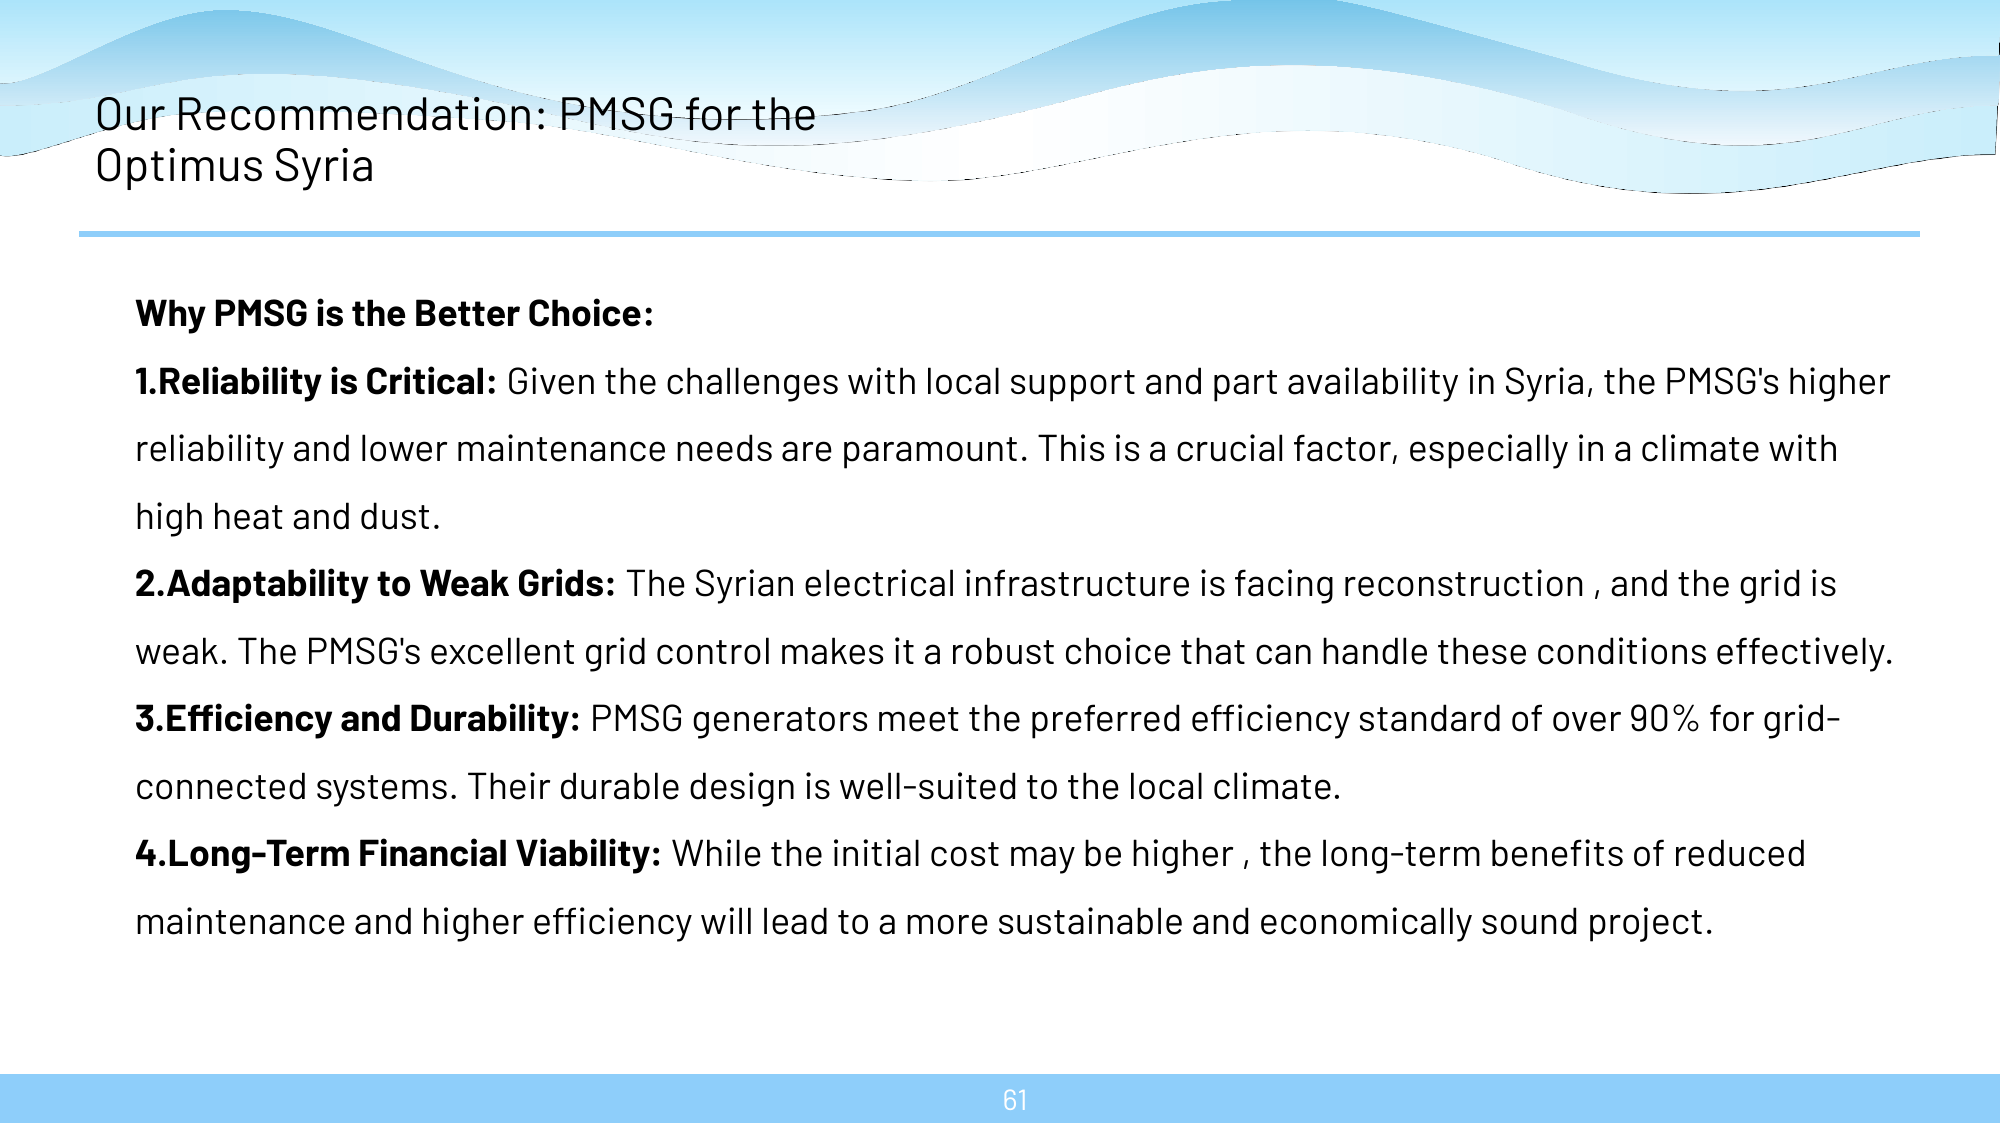

# Our Recommendation: PMSG for the Optimus Syria
Why PMSG is the Better Choice:
Reliability is Critical: Given the challenges with local support and part availability in Syria, the PMSG's higher reliability and lower maintenance needs are paramount. This is a crucial factor, especially in a climate with high heat and dust.
Adaptability to Weak Grids: The Syrian electrical infrastructure is facing reconstruction , and the grid is weak. The PMSG's excellent grid control makes it a robust choice that can handle these conditions effectively.
Efficiency and Durability: PMSG generators meet the preferred efficiency standard of over 90% for grid-connected systems. Their durable design is well-suited to the local climate.
Long-Term Financial Viability: While the initial cost may be higher , the long-term benefits of reduced maintenance and higher efficiency will lead to a more sustainable and economically sound project.
61